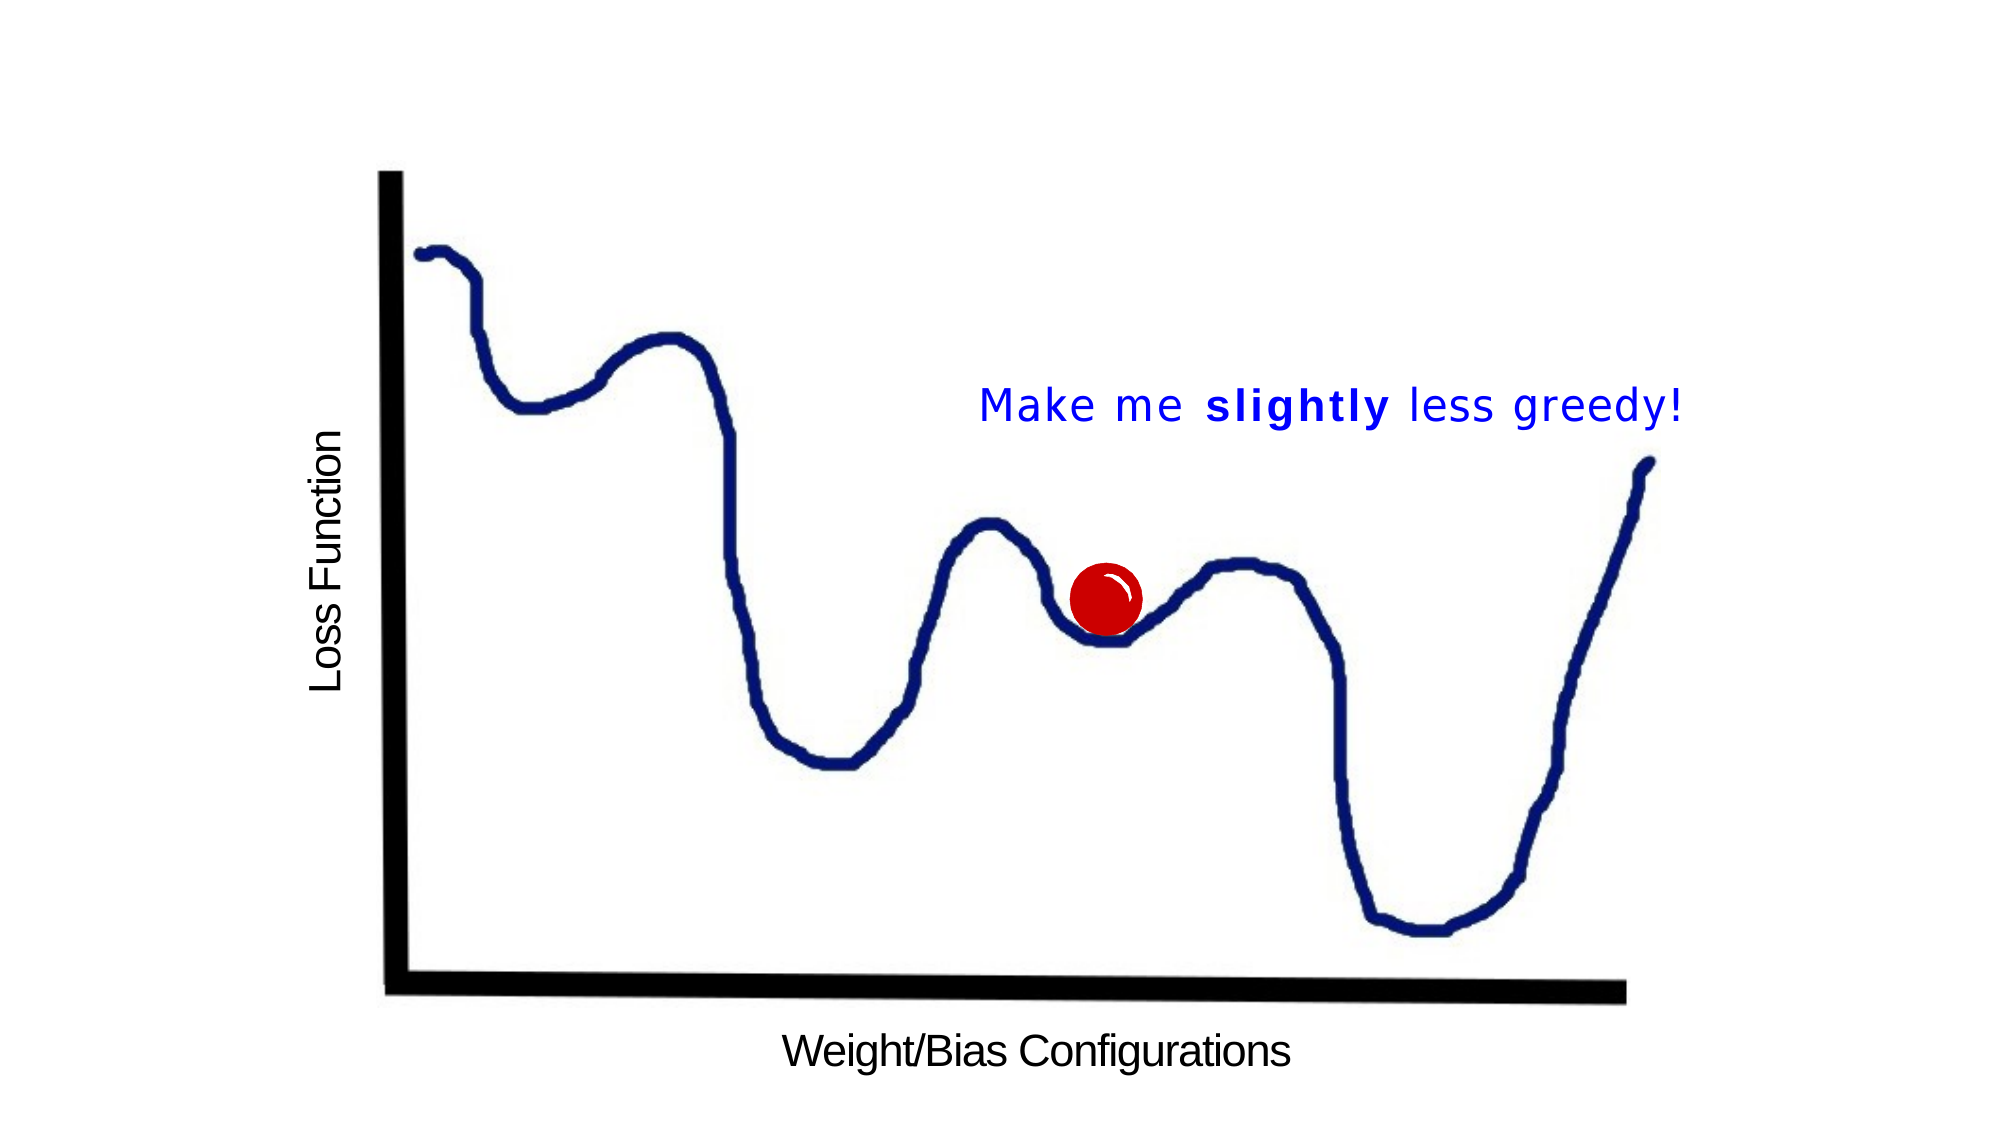

Make me slightly less greedy!
Loss Function

Weight/Bias Configurations